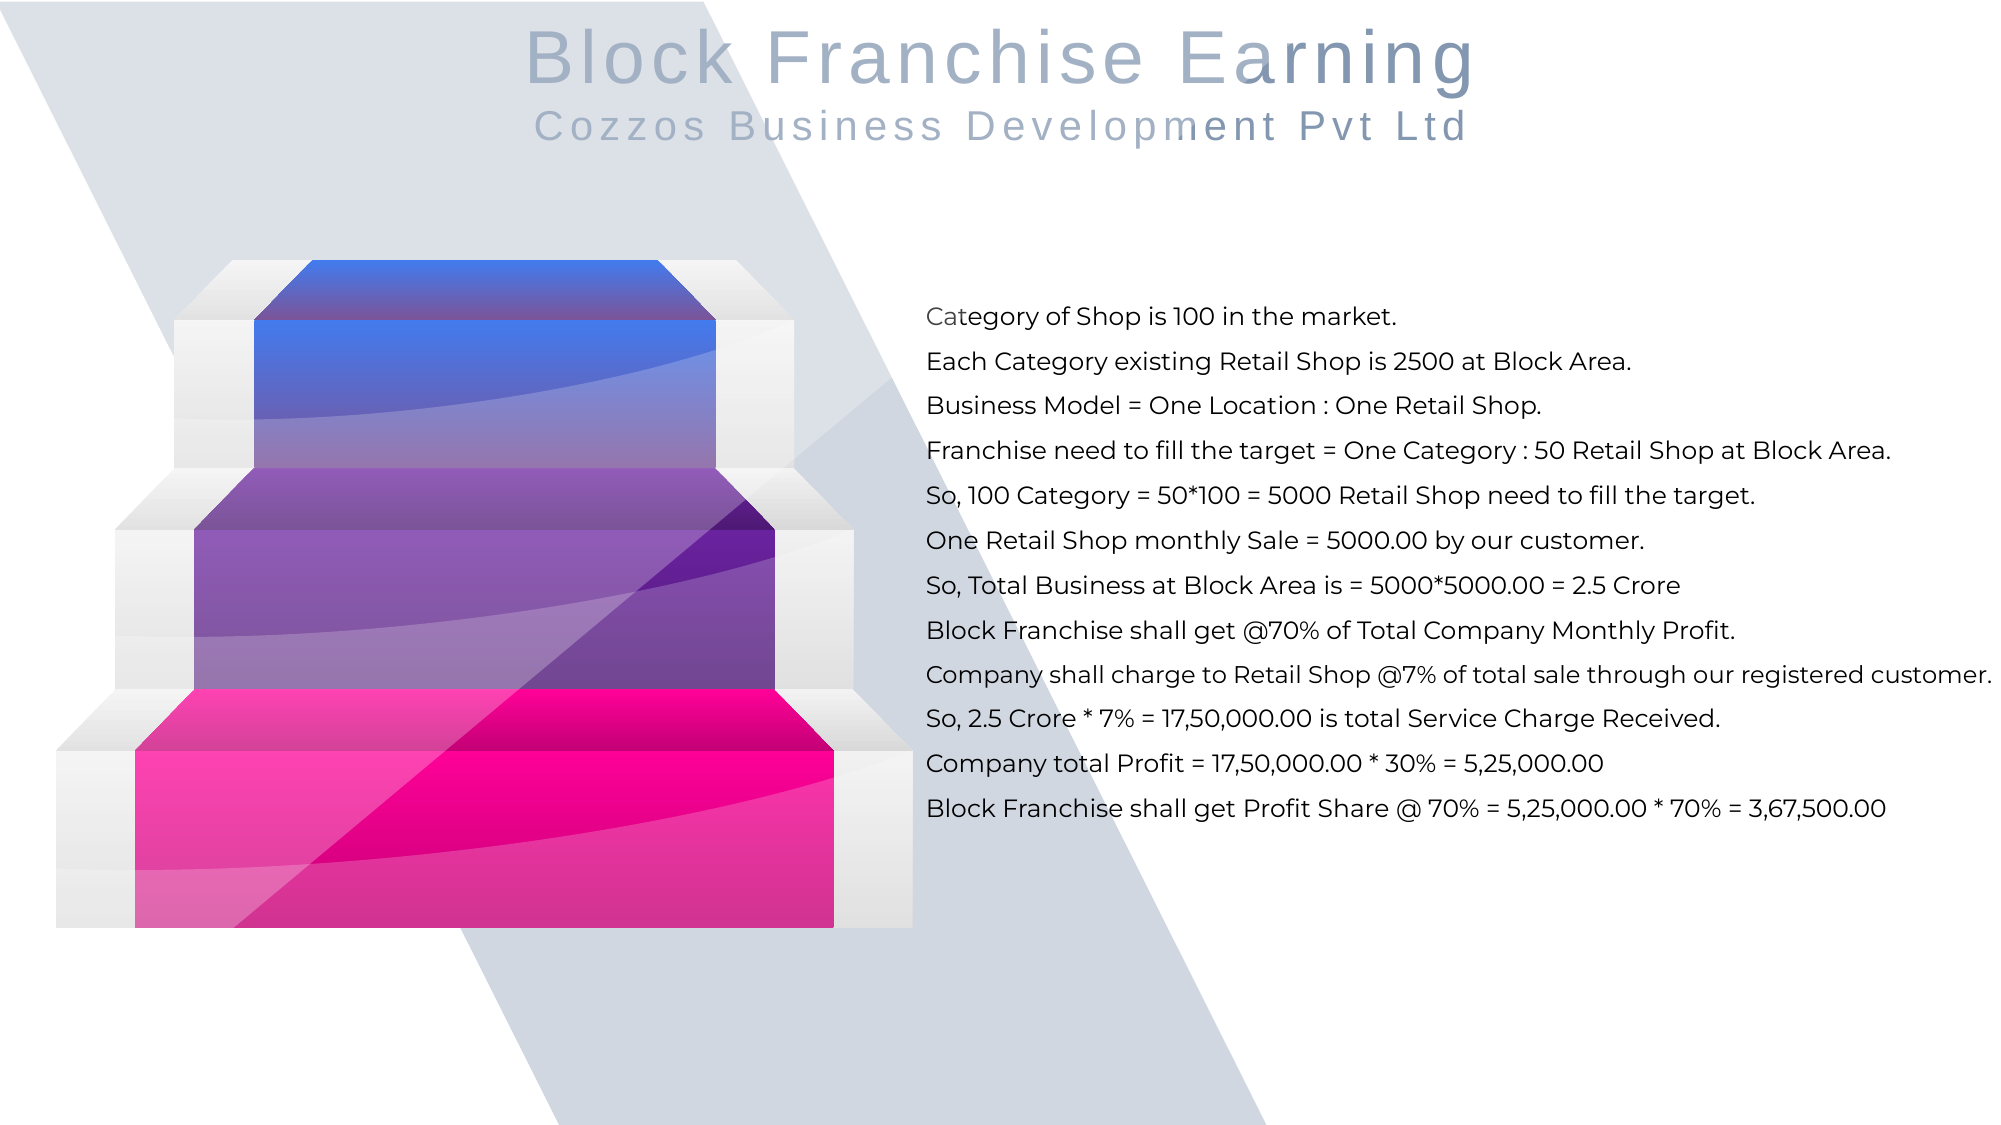

Block Franchise Earning
Cozzos Business Development Pvt Ltd

Category of Shop is 100 in the market.
Each Category existing Retail Shop is 2500 at Block Area.
Business Model = One Location : One Retail Shop.
Franchise need to fill the target = One Category : 50 Retail Shop at Block Area.
So, 100 Category = 50*100 = 5000 Retail Shop need to fill the target.
One Retail Shop monthly Sale = 5000.00 by our customer.
So, Total Business at Block Area is = 5000*5000.00 = 2.5 Crore
Block Franchise shall get @70% of Total Company Monthly Profit.
Company shall charge to Retail Shop @7% of total sale through our registered customer.
So, 2.5 Crore * 7% = 17,50,000.00 is total Service Charge Received.
Company total Profit = 17,50,000.00 * 30% = 5,25,000.00
Block Franchise shall get Profit Share @ 70% = 5,25,000.00 * 70% = 3,67,500.00